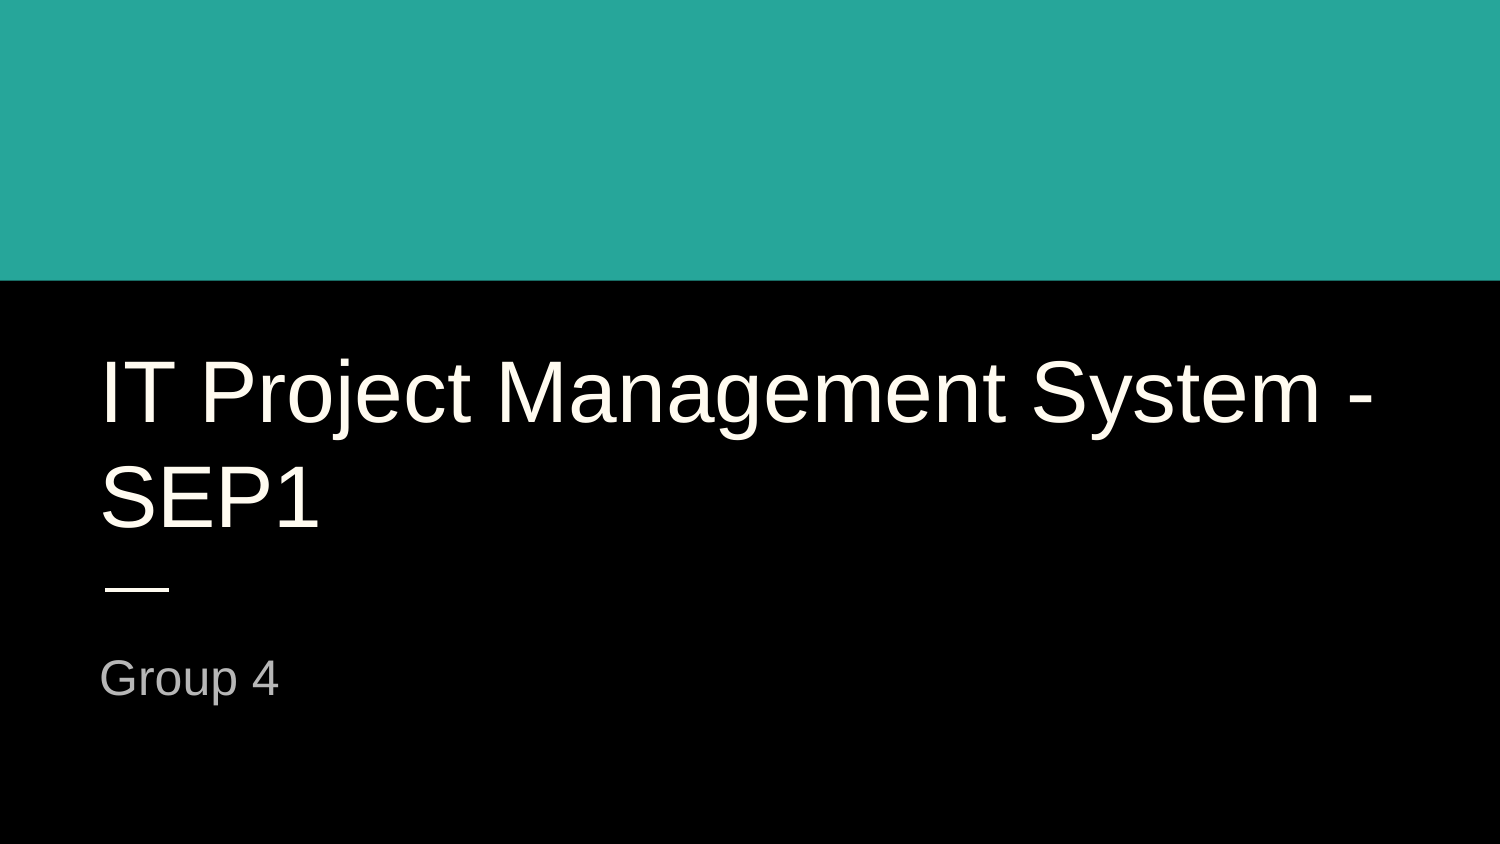

# IT Project Management System - SEP1
Group 4